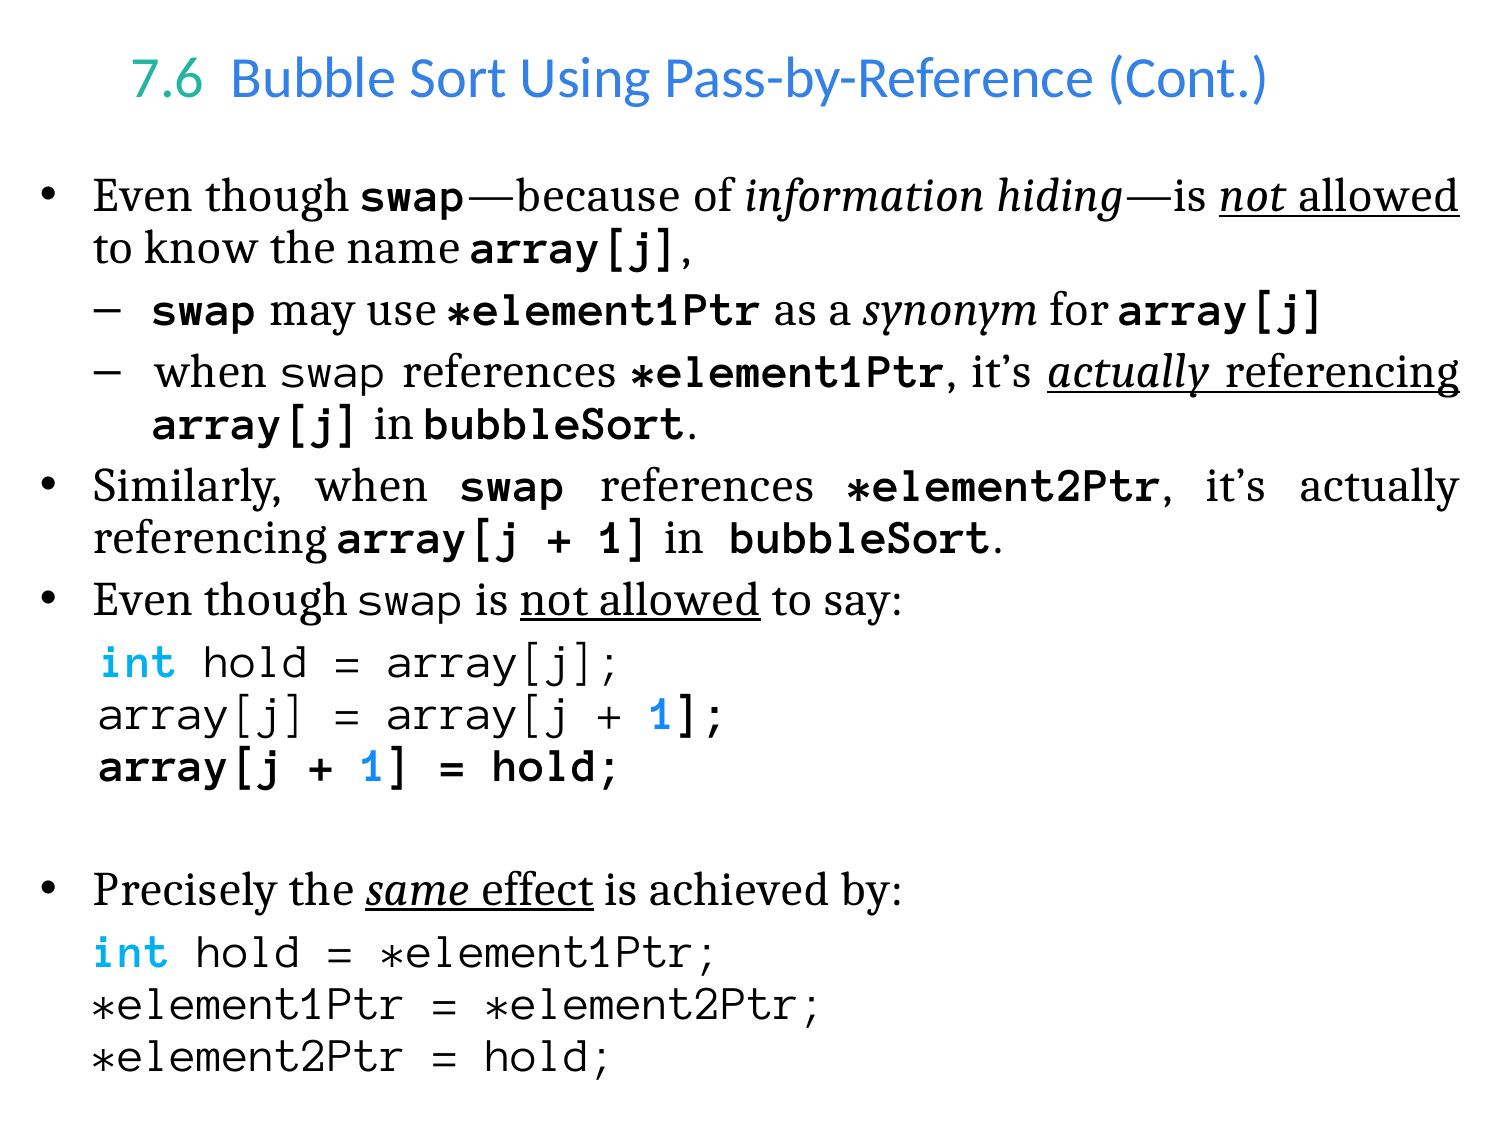

# 7.6  Bubble Sort Using Pass-by-Reference (Cont.)
Even though swap—because of information hiding—is not allowed to know the name array[j],
swap may use *element1Ptr as a synonym for array[j]
when swap references *element1Ptr, it’s actually referencing array[j] in bubbleSort.
Similarly, when swap references *element2Ptr, it’s actually referencing array[j + 1] in bubbleSort.
Even though swap is not allowed to say:
int hold = array[j];
array[j] = array[j + 1];
array[j + 1] = hold;

Precisely the same effect is achieved by:
	int hold = *element1Ptr;
*element1Ptr = *element2Ptr;
*element2Ptr = hold;